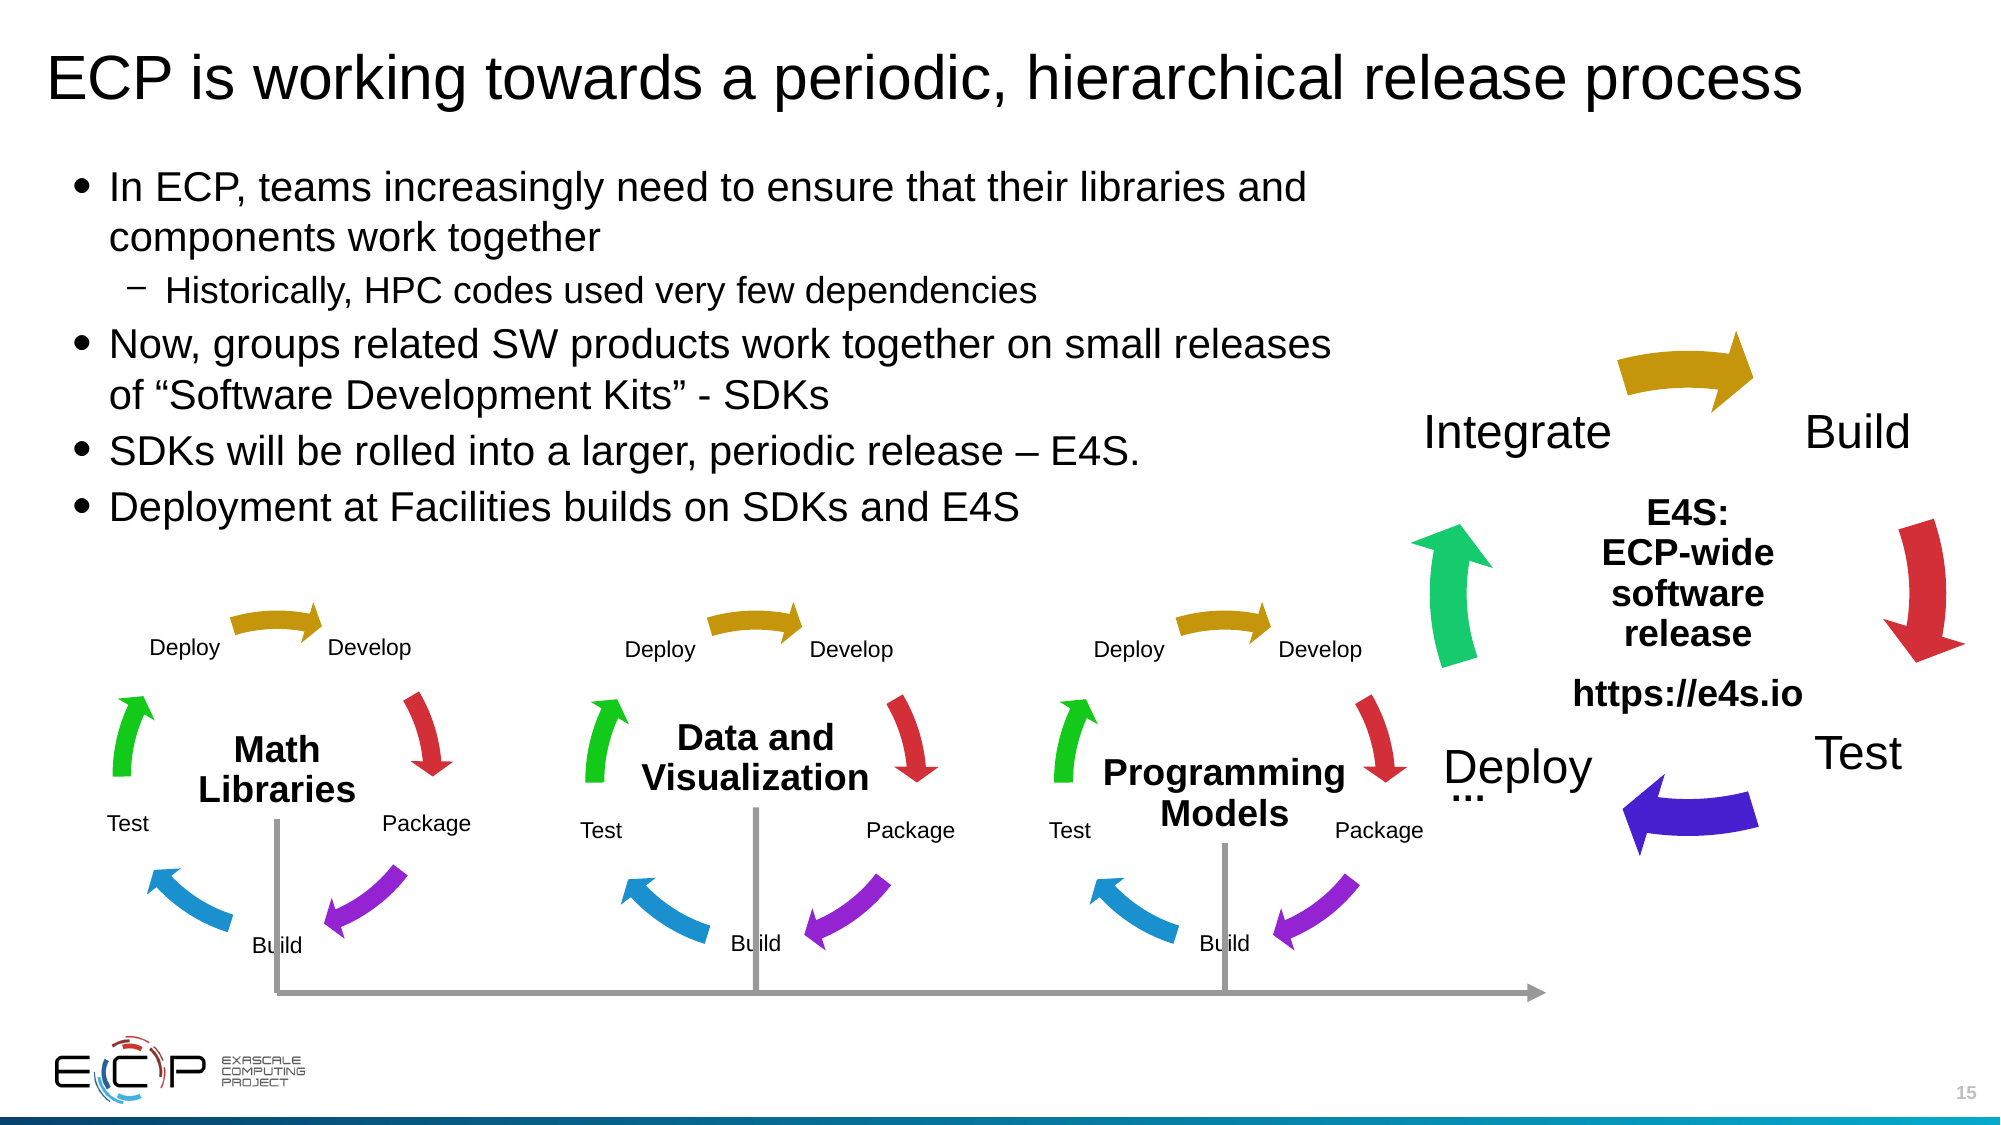

# ECP is working towards a periodic, hierarchical release process
In ECP, teams increasingly need to ensure that their libraries and components work together
Historically, HPC codes used very few dependencies
Now, groups related SW products work together on small releases of “Software Development Kits” - SDKs
SDKs will be rolled into a larger, periodic release – E4S.
Deployment at Facilities builds on SDKs and E4S

Integrate

Build

Test
Deploy
E4S: ECP-wide
software release

Deploy

Develop

Test

Package

Build
Data and Visualization

Deploy

Develop

Test

Package

Build
Programming
Models

Deploy

Develop

Test

Package

Build
Math
Libraries
https://e4s.io
…